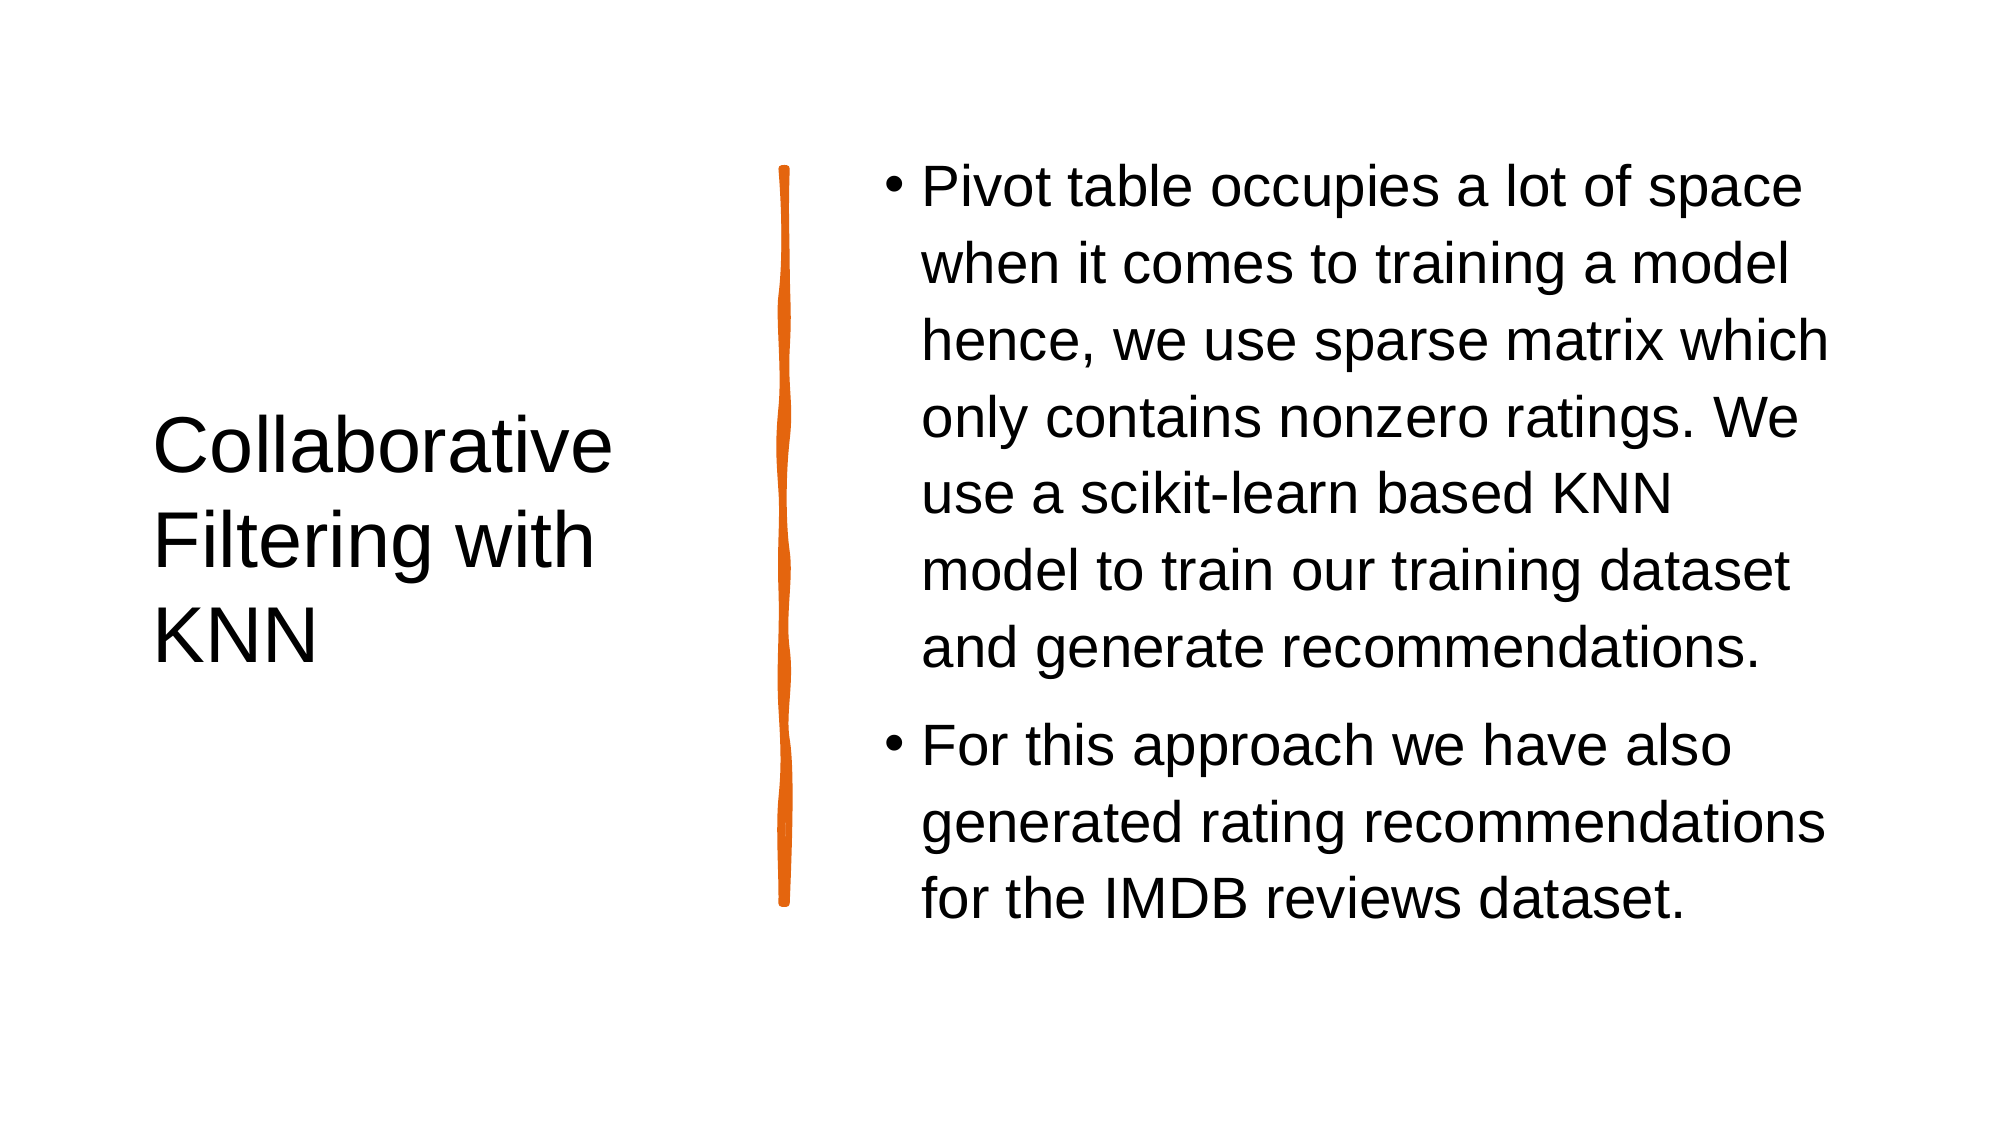

# Collaborative Filtering with KNN
Pivot table occupies a lot of space when it comes to training a model hence, we use sparse matrix which only contains nonzero ratings. We use a scikit-learn based KNN model to train our training dataset and generate recommendations.
For this approach we have also generated rating recommendations for the IMDB reviews dataset.